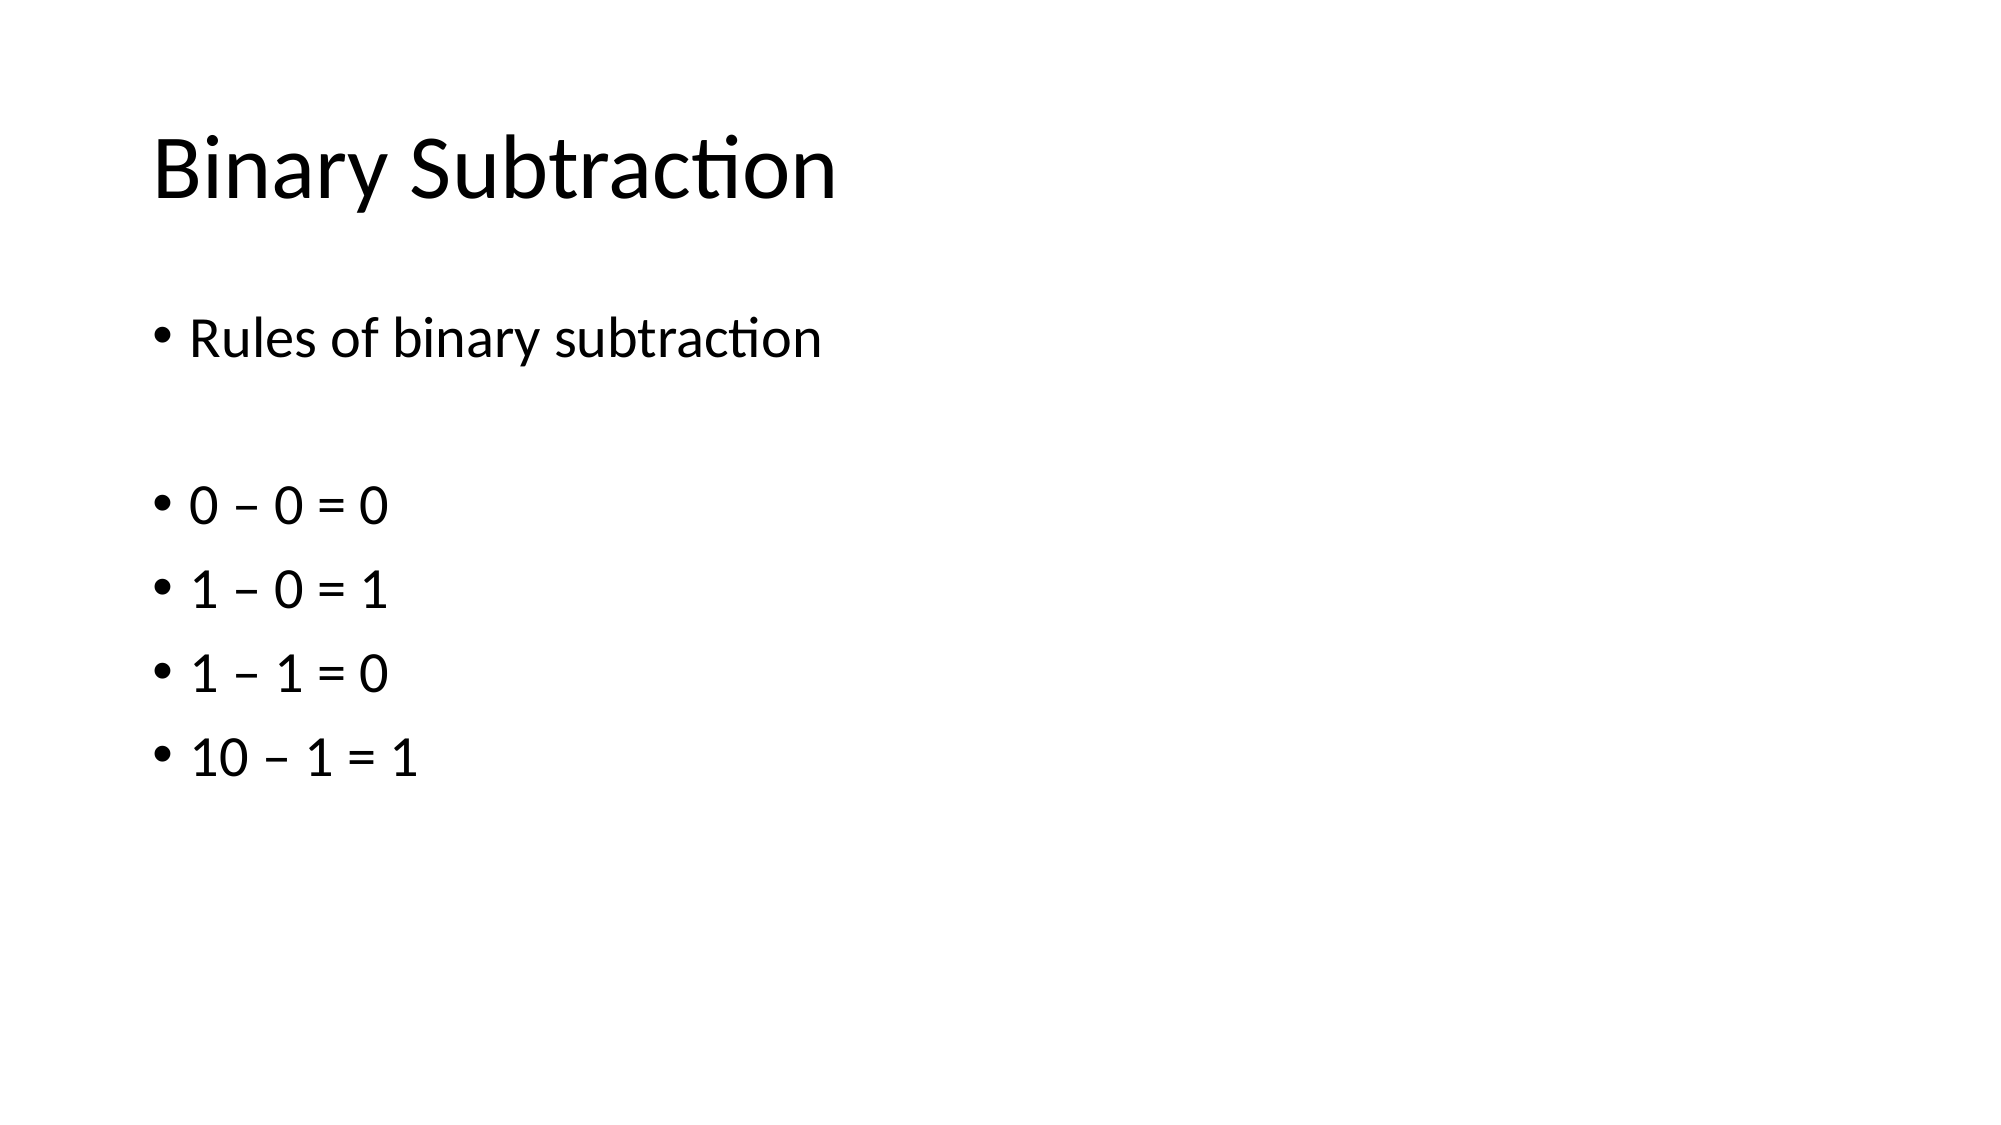

# Binary Subtraction
Rules of binary subtraction

0 – 0 = 0
1 – 0 = 1
1 – 1 = 0
10 – 1 = 1